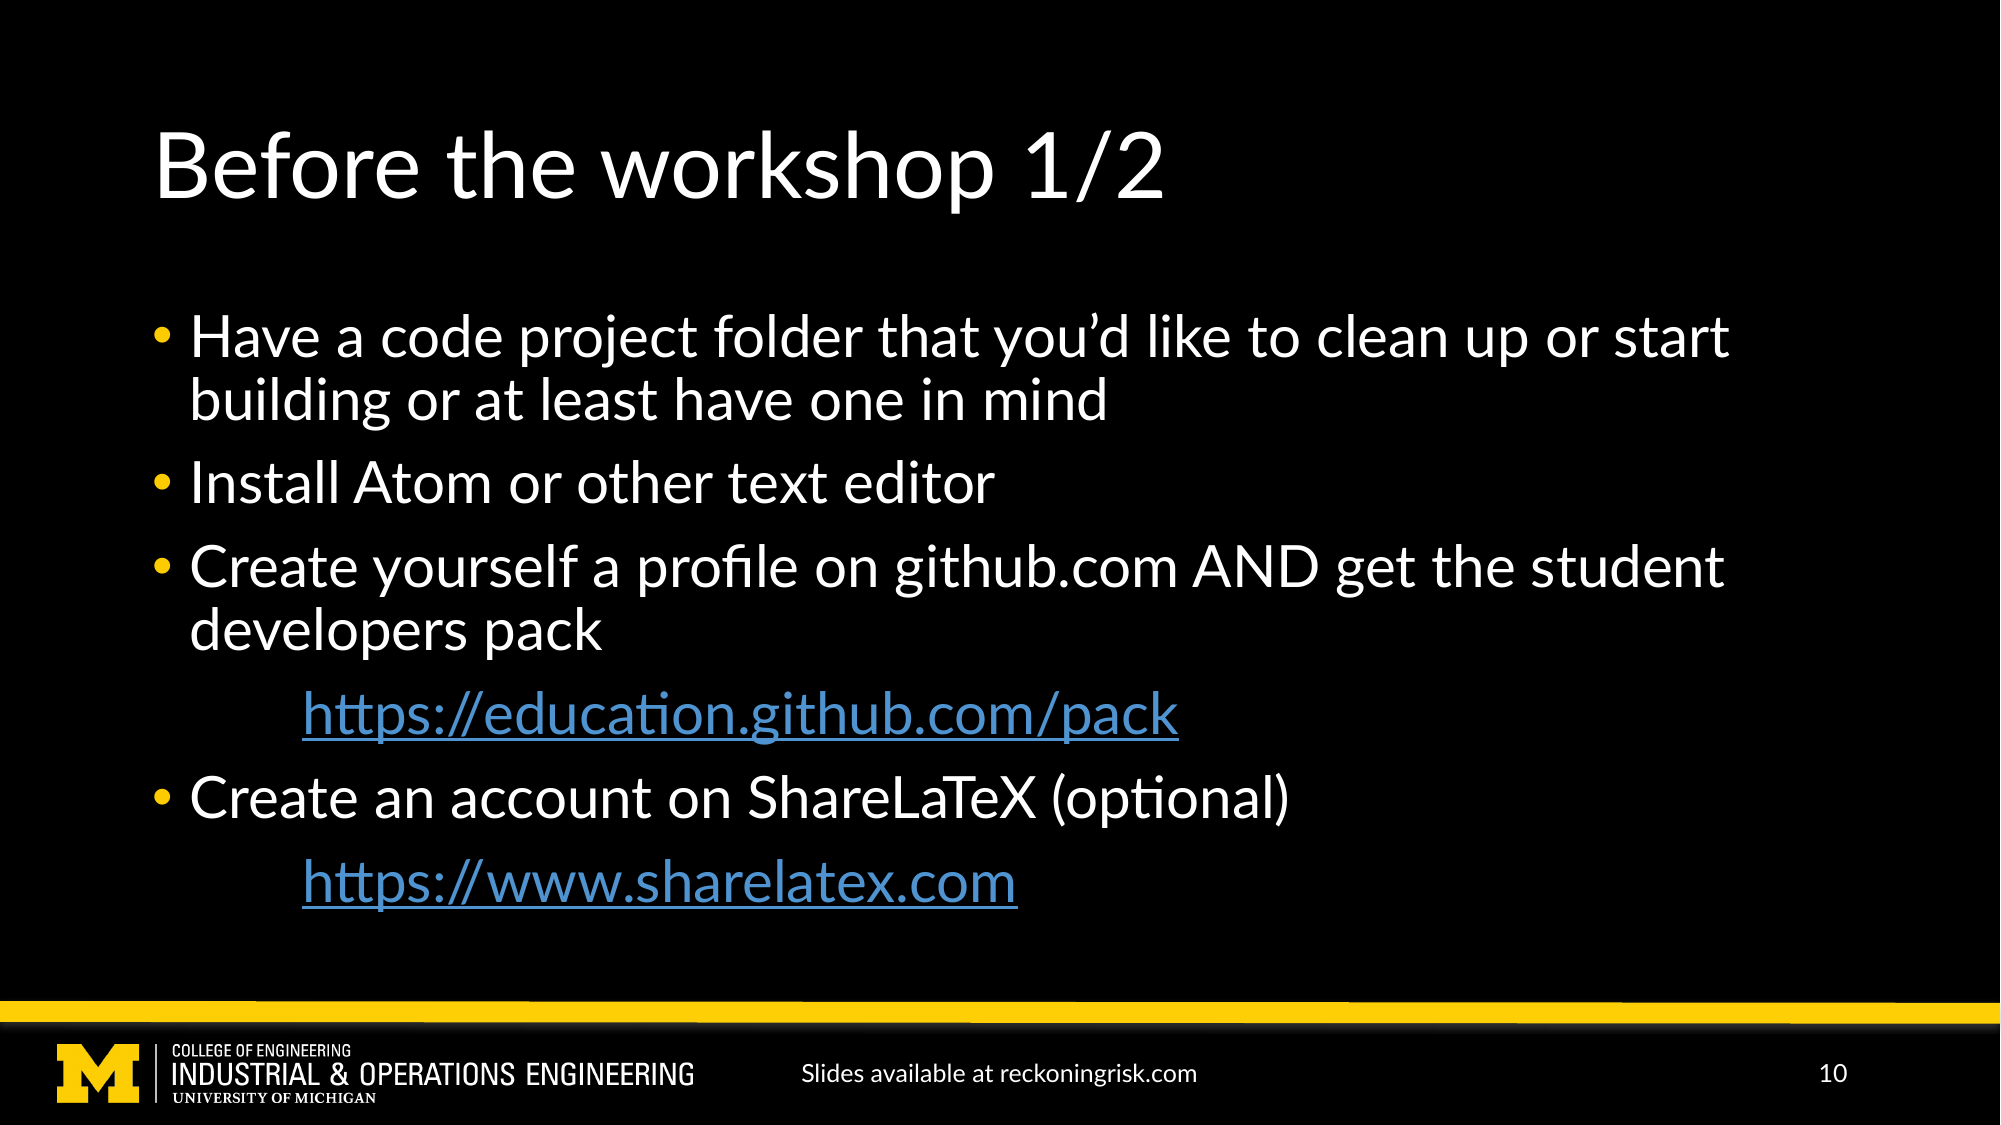

# Before the workshop 1/2
Have a code project folder that you’d like to clean up or start building or at least have one in mind
Install Atom or other text editor
Create yourself a profile on github.com AND get the student developers pack
	https://education.github.com/pack
Create an account on ShareLaTeX (optional)
	https://www.sharelatex.com
Slides available at reckoningrisk.com
10